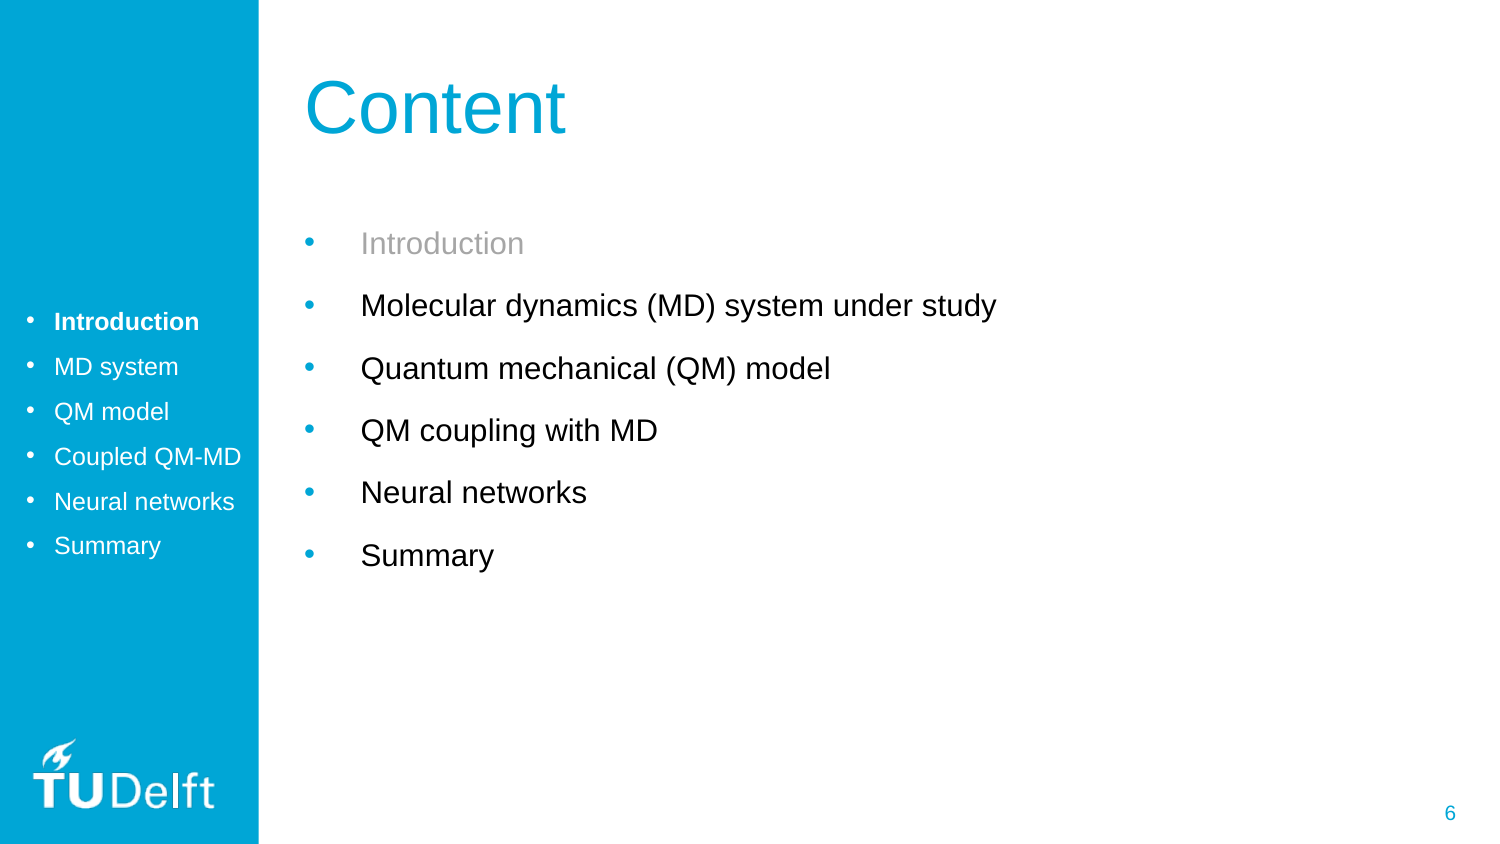

# Content
Introduction
Molecular dynamics (MD) system under study
Quantum mechanical (QM) model
QM coupling with MD
Neural networks
Summary
Introduction
MD system
QM model
Coupled QM-MD
Neural networks
Summary